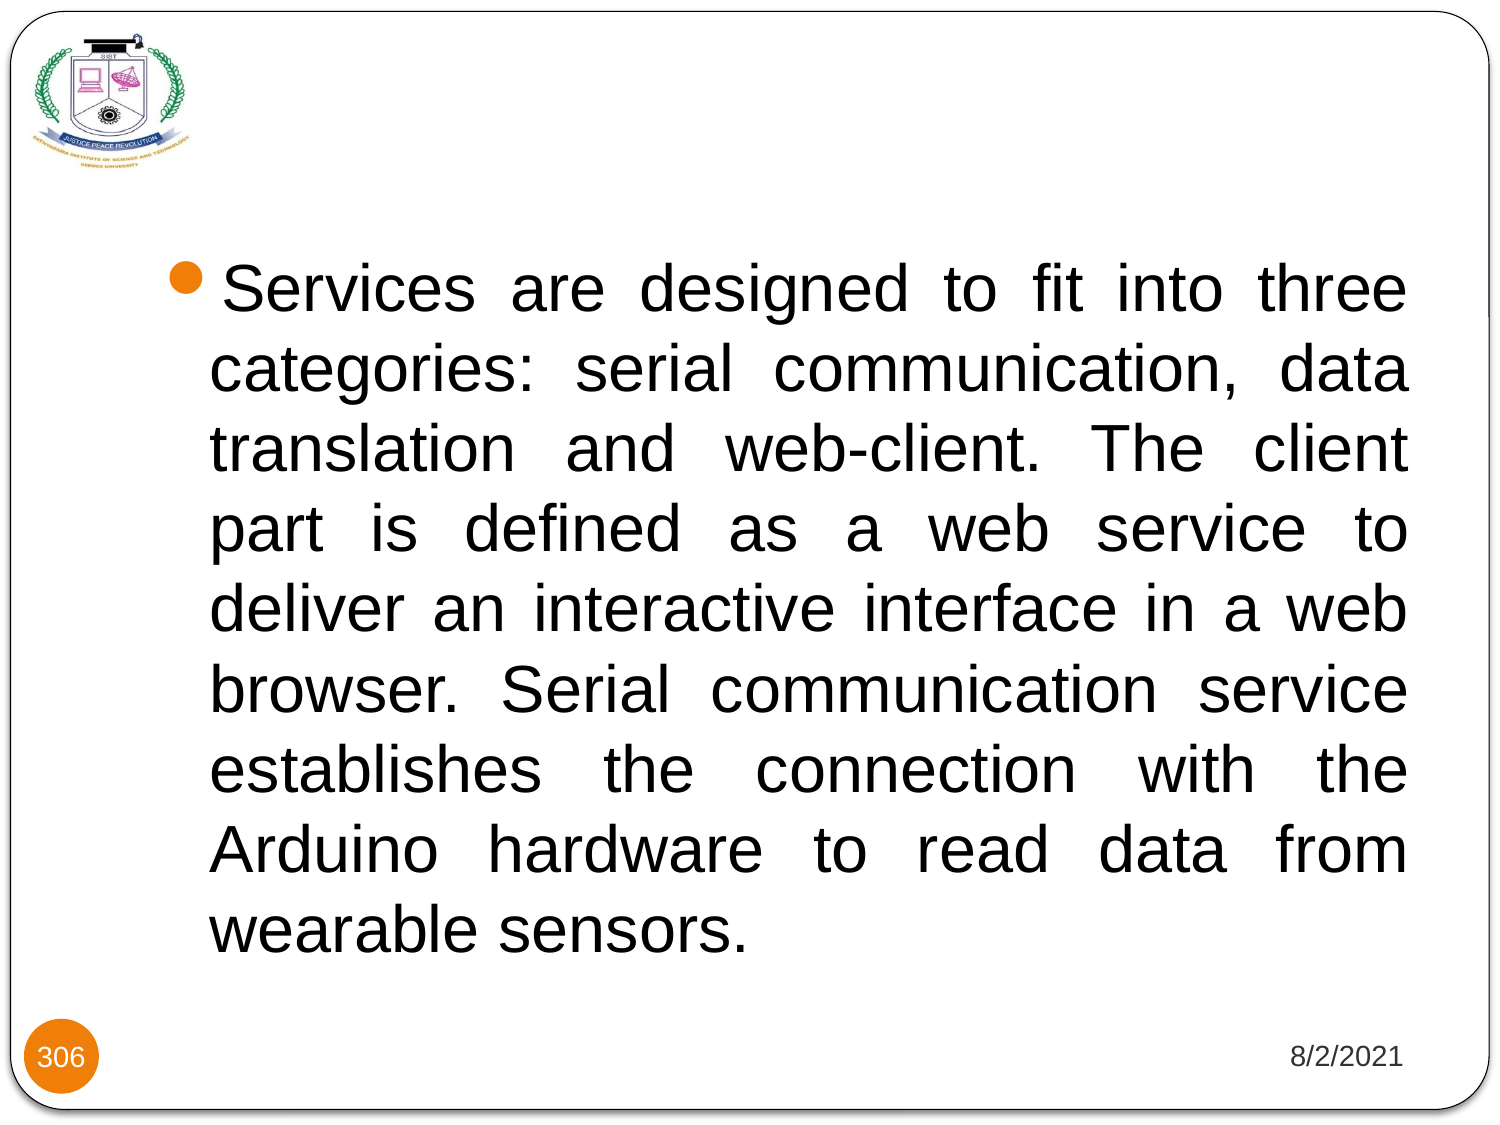

Services are designed to fit into three categories: serial communication, data translation and web-client. The client part is defined as a web service to deliver an interactive interface in a web browser. Serial communication service establishes the connection with the Arduino hardware to read data from wearable sensors.
8/2/2021
306